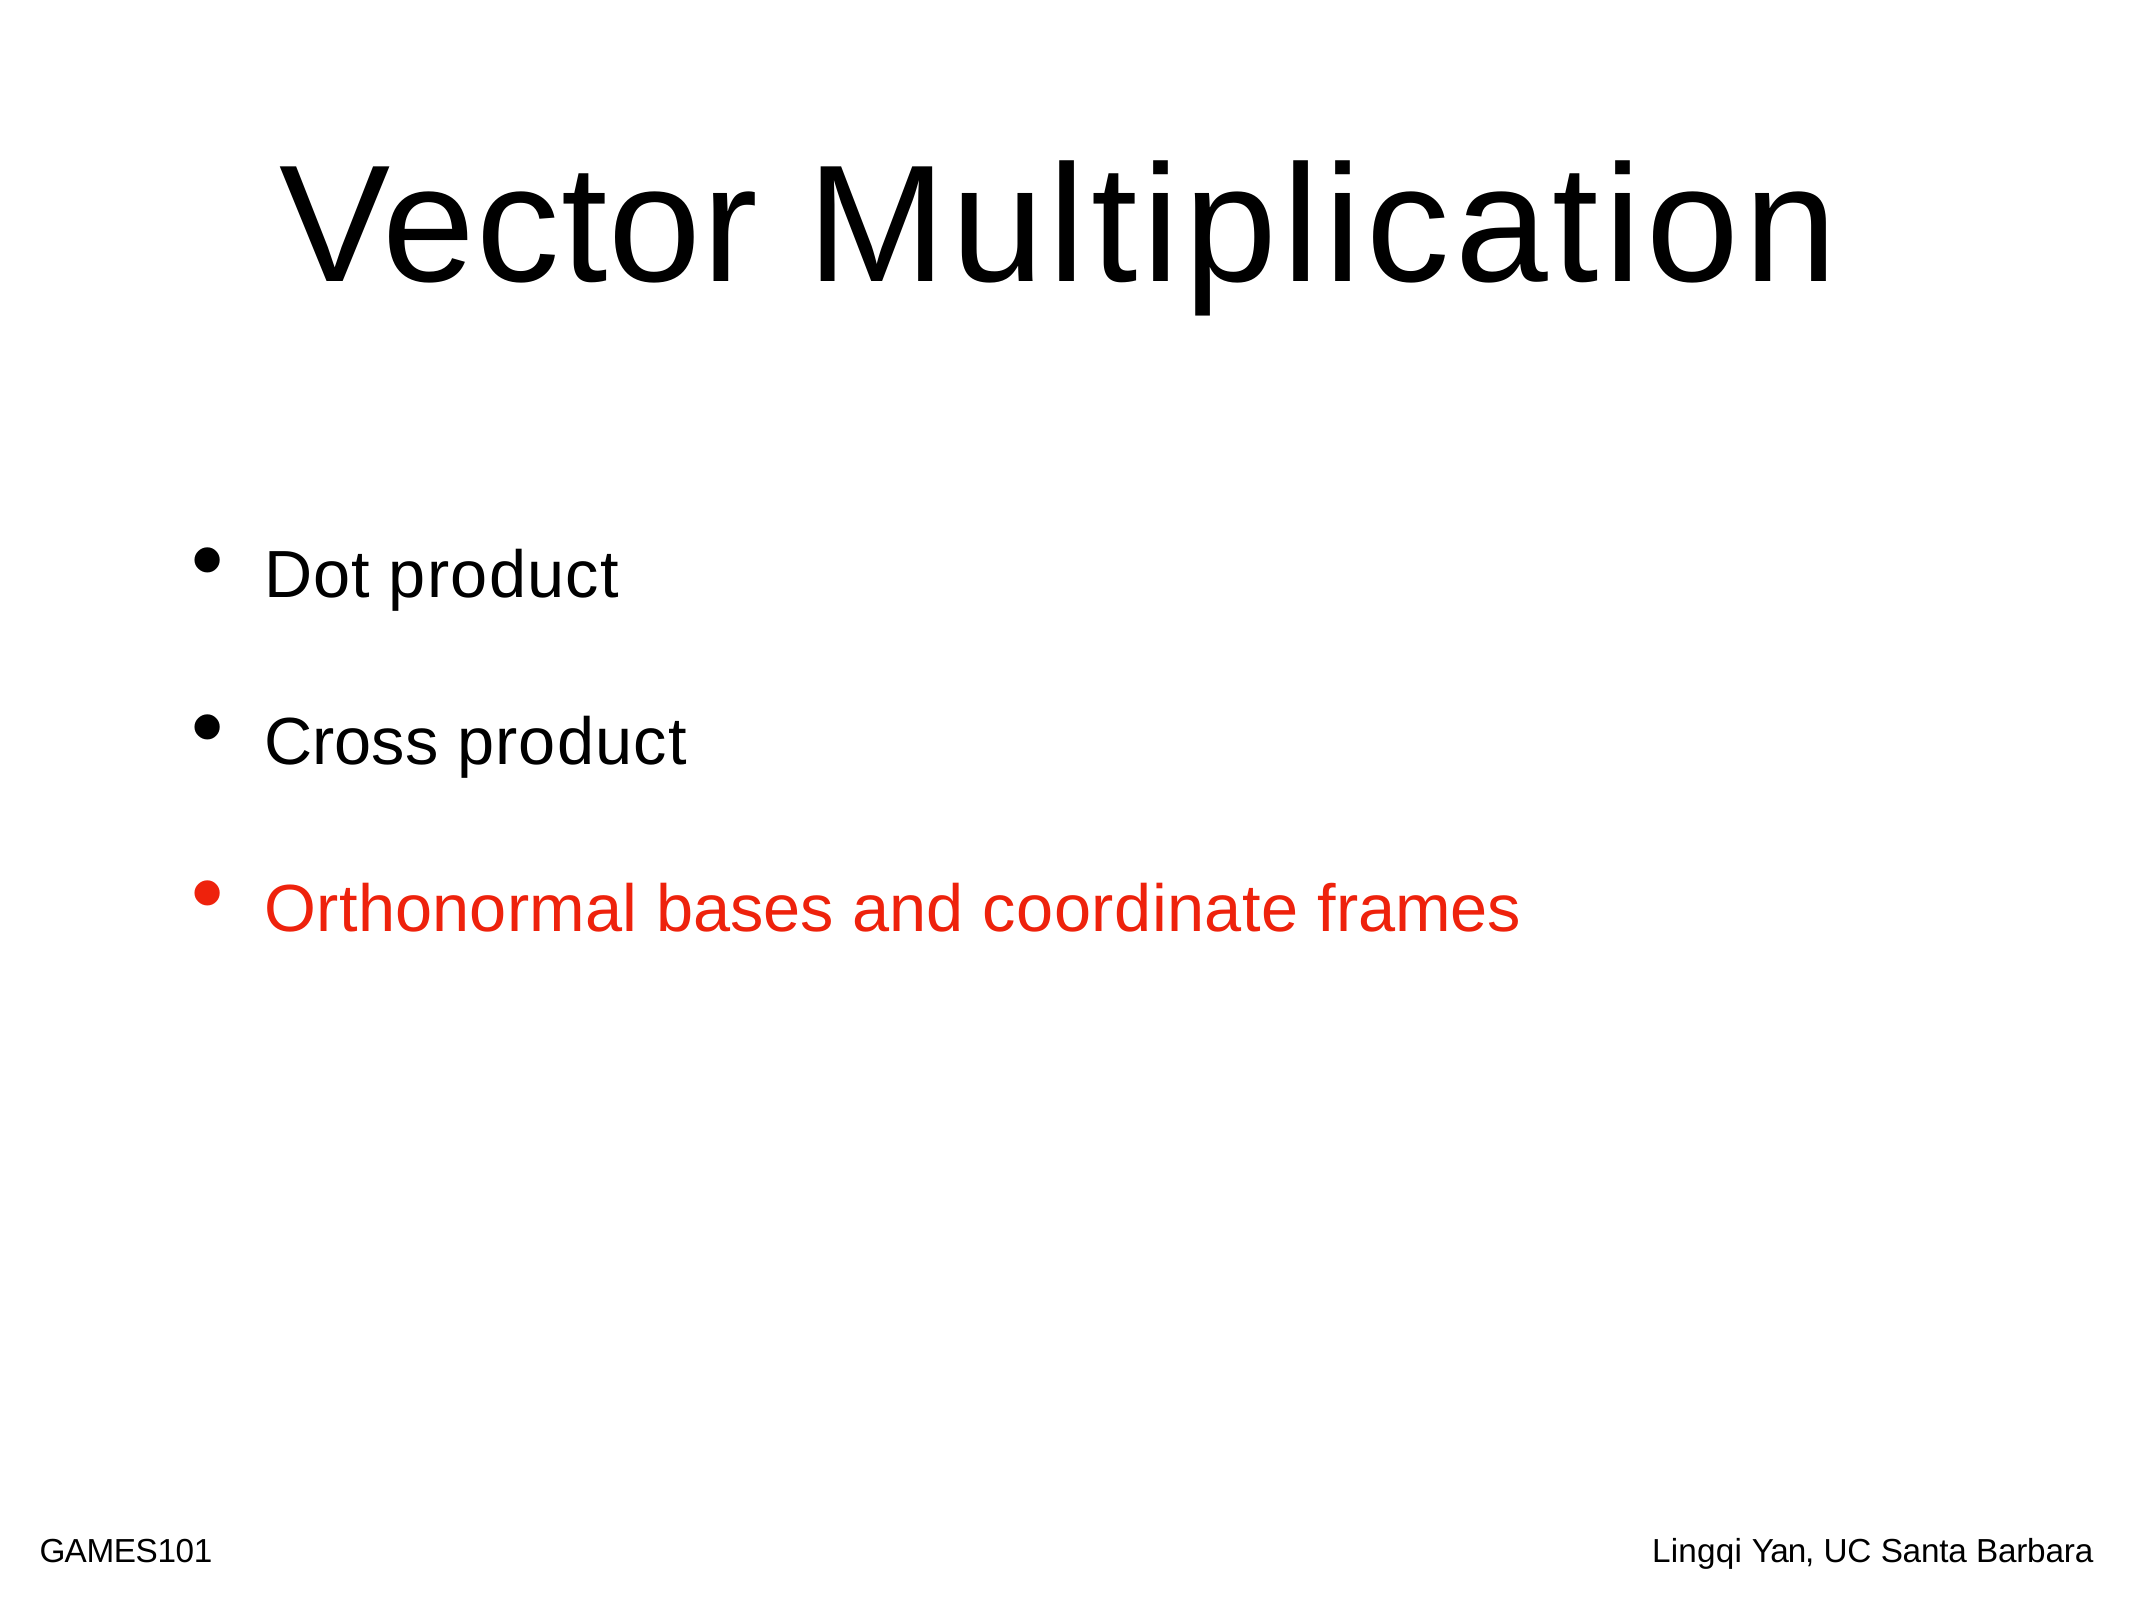

# Vector Multiplication
Dot product
Cross product
Orthonormal bases and coordinate frames
13
GAMES101
Lingqi Yan, UC Santa Barbara